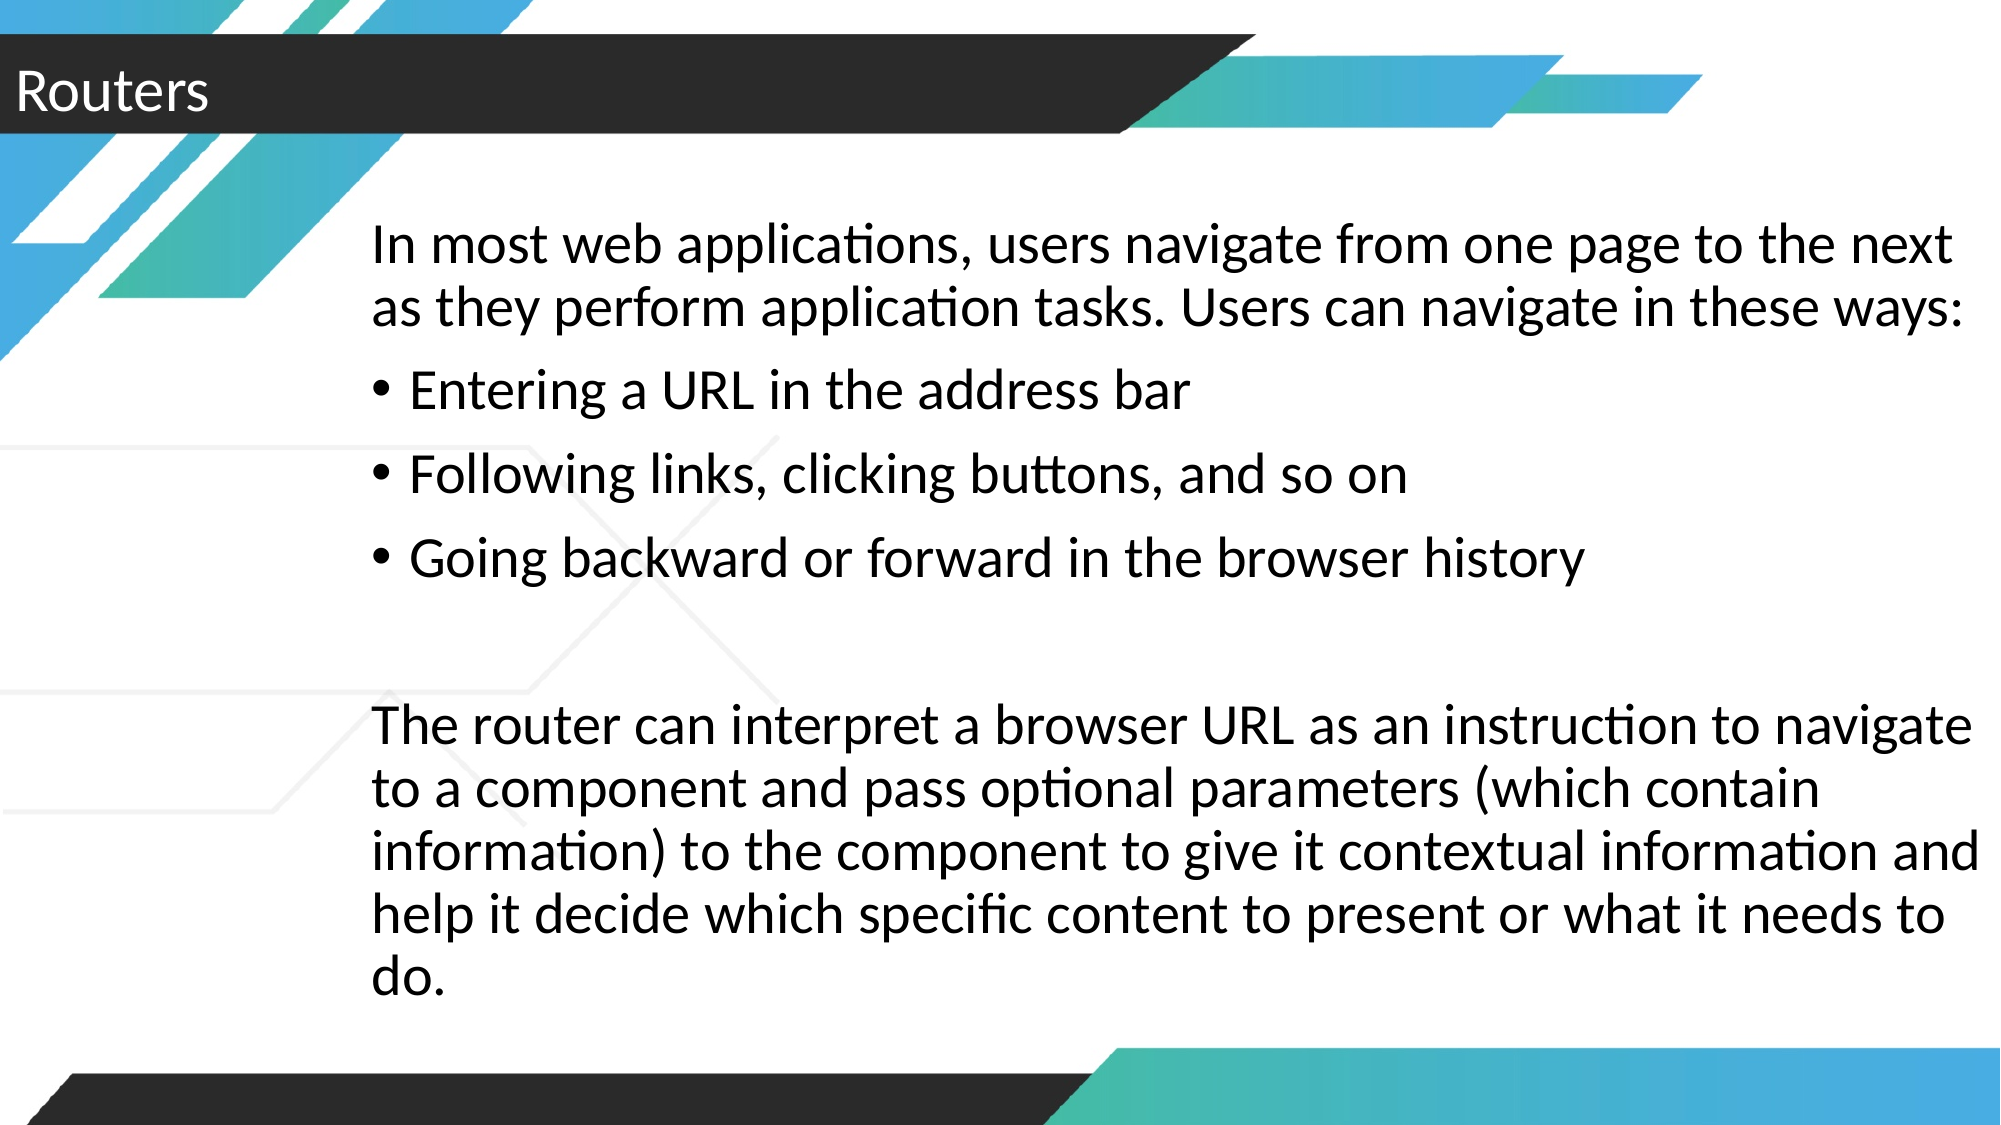

Routers
In most web applications, users navigate from one page to the next as they perform application tasks. Users can navigate in these ways:
Entering a URL in the address bar
Following links, clicking buttons, and so on
Going backward or forward in the browser history

The router can interpret a browser URL as an instruction to navigate to a component and pass optional parameters (which contain information) to the component to give it contextual information and help it decide which specific content to present or what it needs to do.